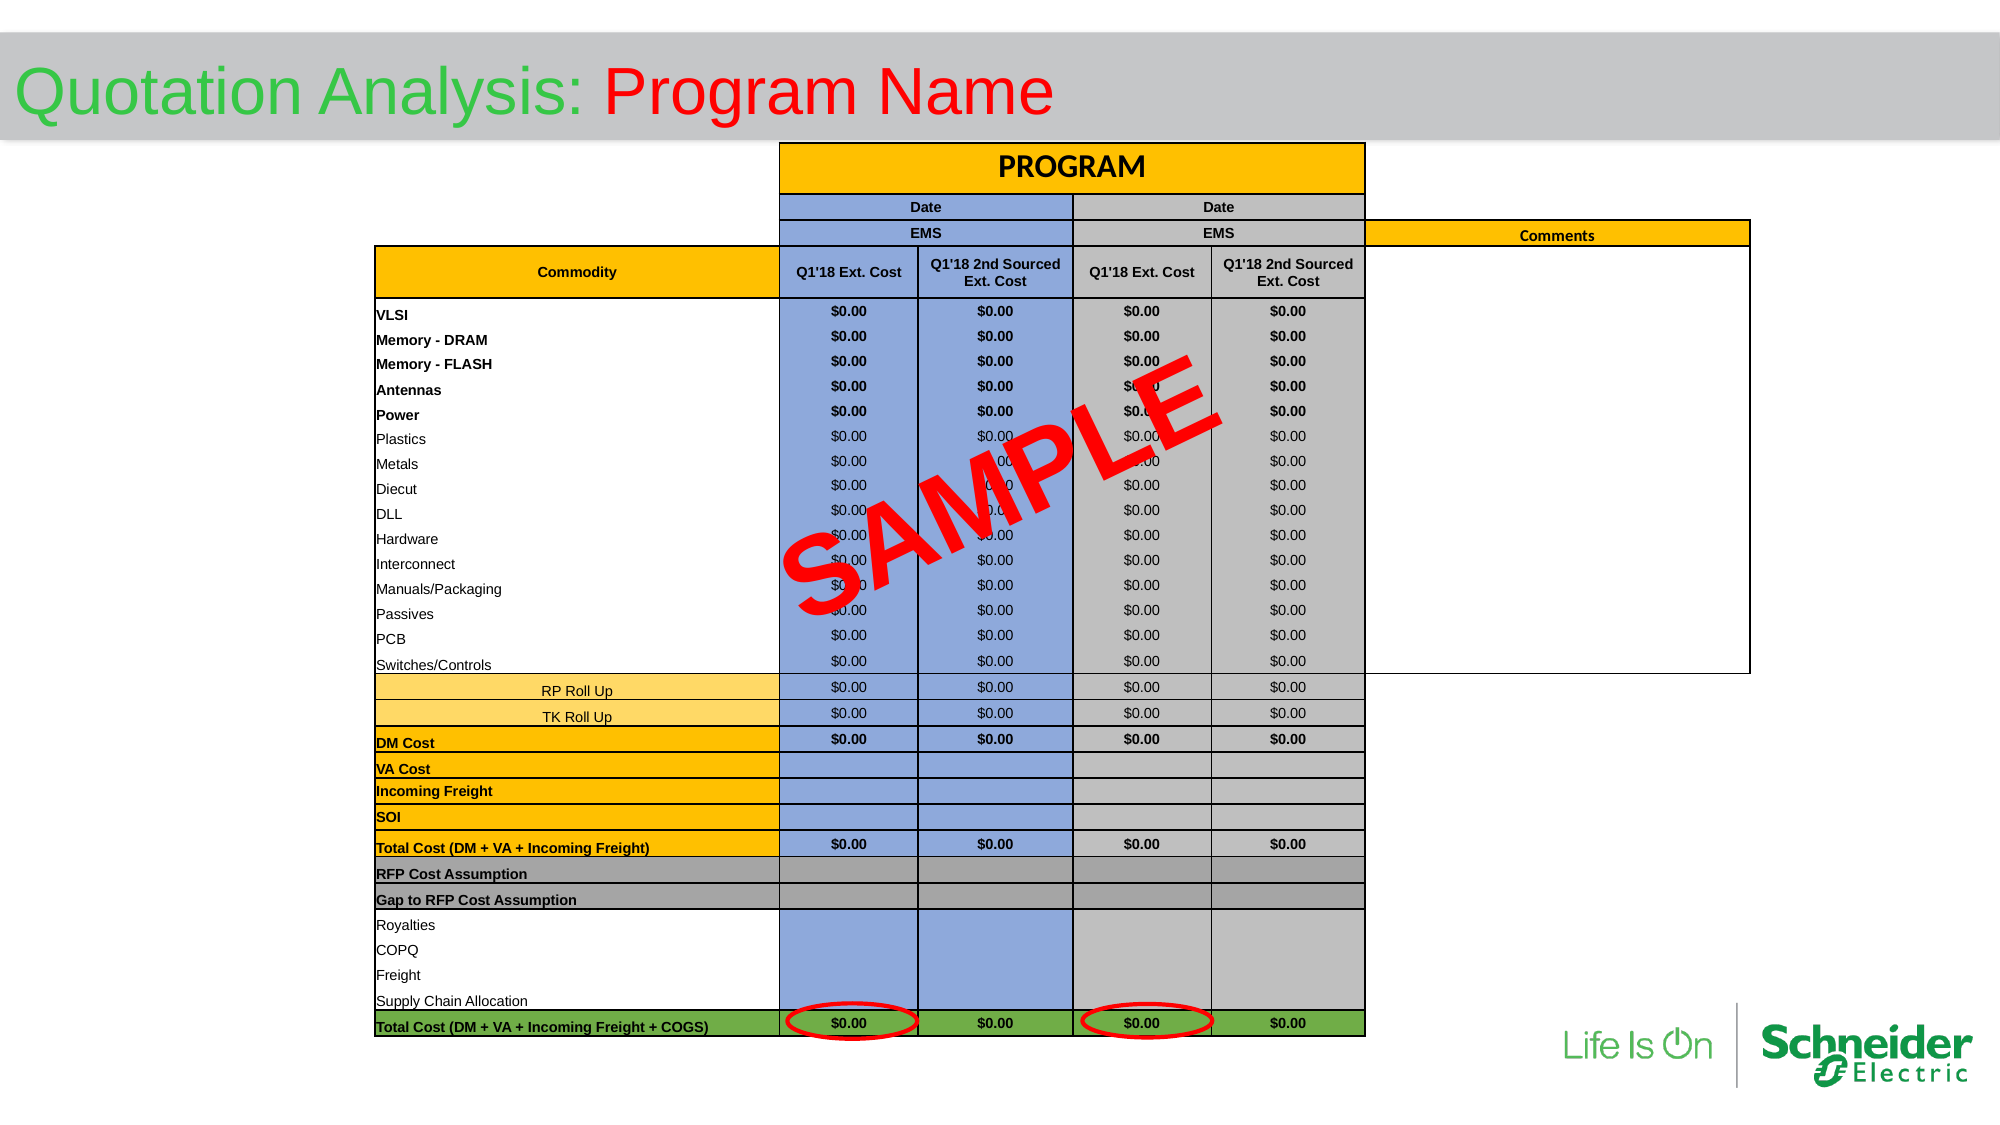

Quotation Analysis: Program Name
|  |  |  |  |  |  |  |
| --- | --- | --- | --- | --- | --- | --- |
|  | PROGRAM |  |  |  |  |  |
|  |  |  |  |  |  |  |
|  | Date |  | Date |  |  |  |
|  | EMS |  | EMS |  | Comments |  |
| Commodity | Q1'18 Ext. Cost | Q1'18 2nd Sourced Ext. Cost | Q1'18 Ext. Cost | Q1'18 2nd Sourced Ext. Cost |  |  |
| VLSI | $0.00 | $0.00 | $0.00 | $0.00 |  |  |
| Memory - DRAM | $0.00 | $0.00 | $0.00 | $0.00 |  |  |
| Memory - FLASH | $0.00 | $0.00 | $0.00 | $0.00 |  |  |
| Antennas | $0.00 | $0.00 | $0.00 | $0.00 |  |  |
| Power | $0.00 | $0.00 | $0.00 | $0.00 |  |  |
| Plastics | $0.00 | $0.00 | $0.00 | $0.00 |  |  |
| Metals | $0.00 | $0.00 | $0.00 | $0.00 |  |  |
| Diecut | $0.00 | $0.00 | $0.00 | $0.00 |  |  |
| DLL | $0.00 | $0.00 | $0.00 | $0.00 |  |  |
| Hardware | $0.00 | $0.00 | $0.00 | $0.00 |  |  |
| Interconnect | $0.00 | $0.00 | $0.00 | $0.00 |  |  |
| Manuals/Packaging | $0.00 | $0.00 | $0.00 | $0.00 |  |  |
| Passives | $0.00 | $0.00 | $0.00 | $0.00 |  |  |
| PCB | $0.00 | $0.00 | $0.00 | $0.00 |  |  |
| Switches/Controls | $0.00 | $0.00 | $0.00 | $0.00 |  |  |
| RP Roll Up | $0.00 | $0.00 | $0.00 | $0.00 |  |  |
| TK Roll Up | $0.00 | $0.00 | $0.00 | $0.00 |  |  |
| DM Cost | $0.00 | $0.00 | $0.00 | $0.00 |  |  |
| VA Cost |  |  |  |  |  |  |
| Incoming Freight |  |  |  |  |  |  |
| SOI |  |  |  |  |  |  |
| Total Cost (DM + VA + Incoming Freight) | $0.00 | $0.00 | $0.00 | $0.00 |  |  |
| RFP Cost Assumption |  |  |  |  |  |  |
| Gap to RFP Cost Assumption |  |  |  |  |  |  |
| Royalties |  |  |  |  |  |  |
| COPQ |  |  |  |  |  |  |
| Freight |  |  |  |  |  |  |
| Supply Chain Allocation |  |  |  |  |  |  |
| Total Cost (DM + VA + Incoming Freight + COGS) | $0.00 | $0.00 | $0.00 | $0.00 |  |  |
SAMPLE